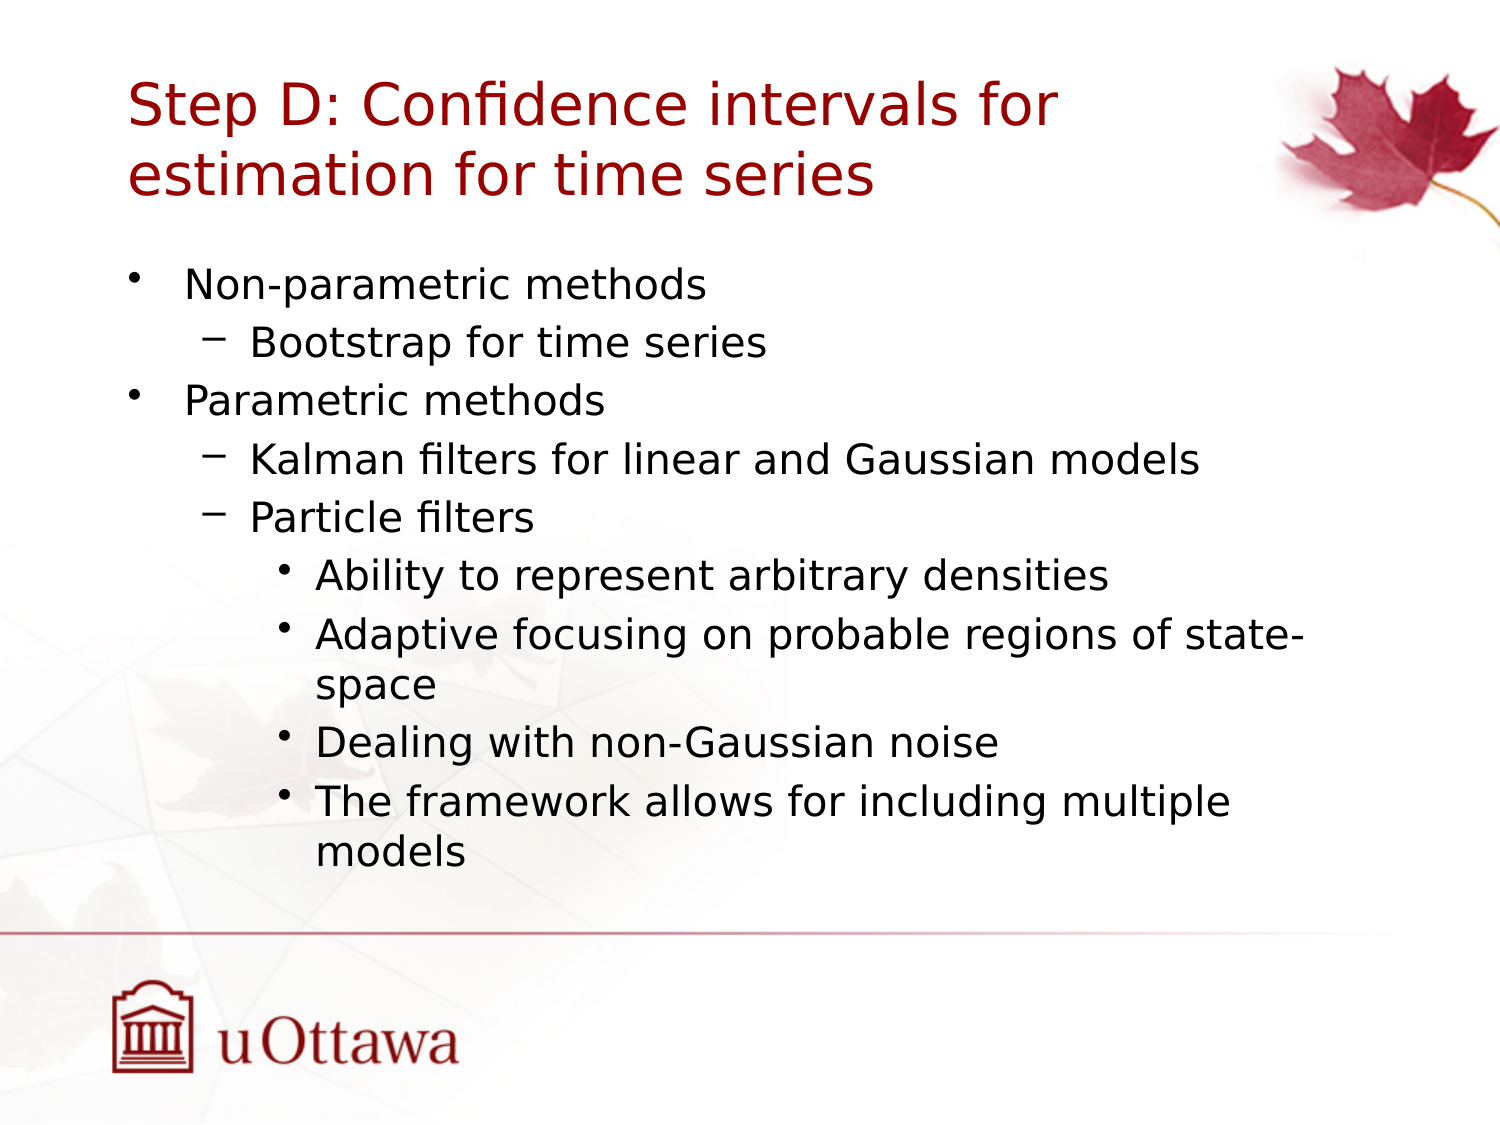

# Step D: Confidence intervals for estimation for time series
Non-parametric methods
Bootstrap for time series
Parametric methods
Kalman filters for linear and Gaussian models
Particle filters
Ability to represent arbitrary densities
Adaptive focusing on probable regions of state-space
Dealing with non-Gaussian noise
The framework allows for including multiple models